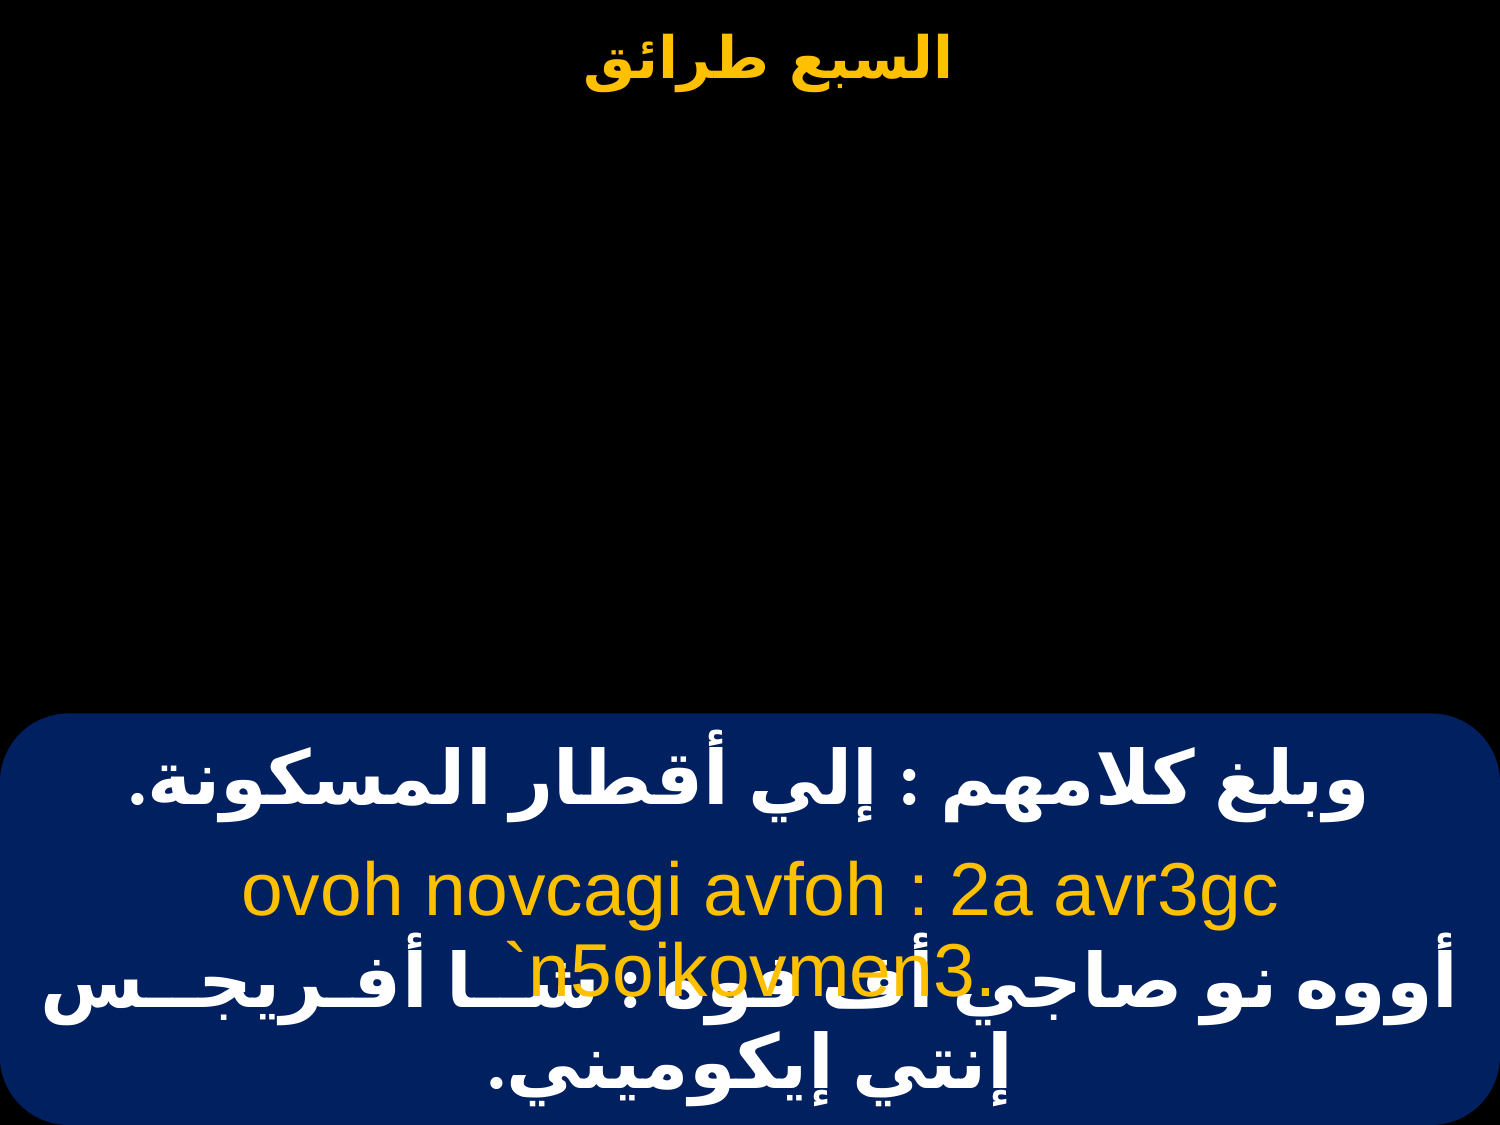

# وبلغ كلامهم : إلي أقطار المسكونة.
 ovoh novcagi avfoh : 2a avr3gc `n5oikovmen3.
أووه نو صاجي أف فوه : شــا أفـريجــس إنتي إيكوميني.